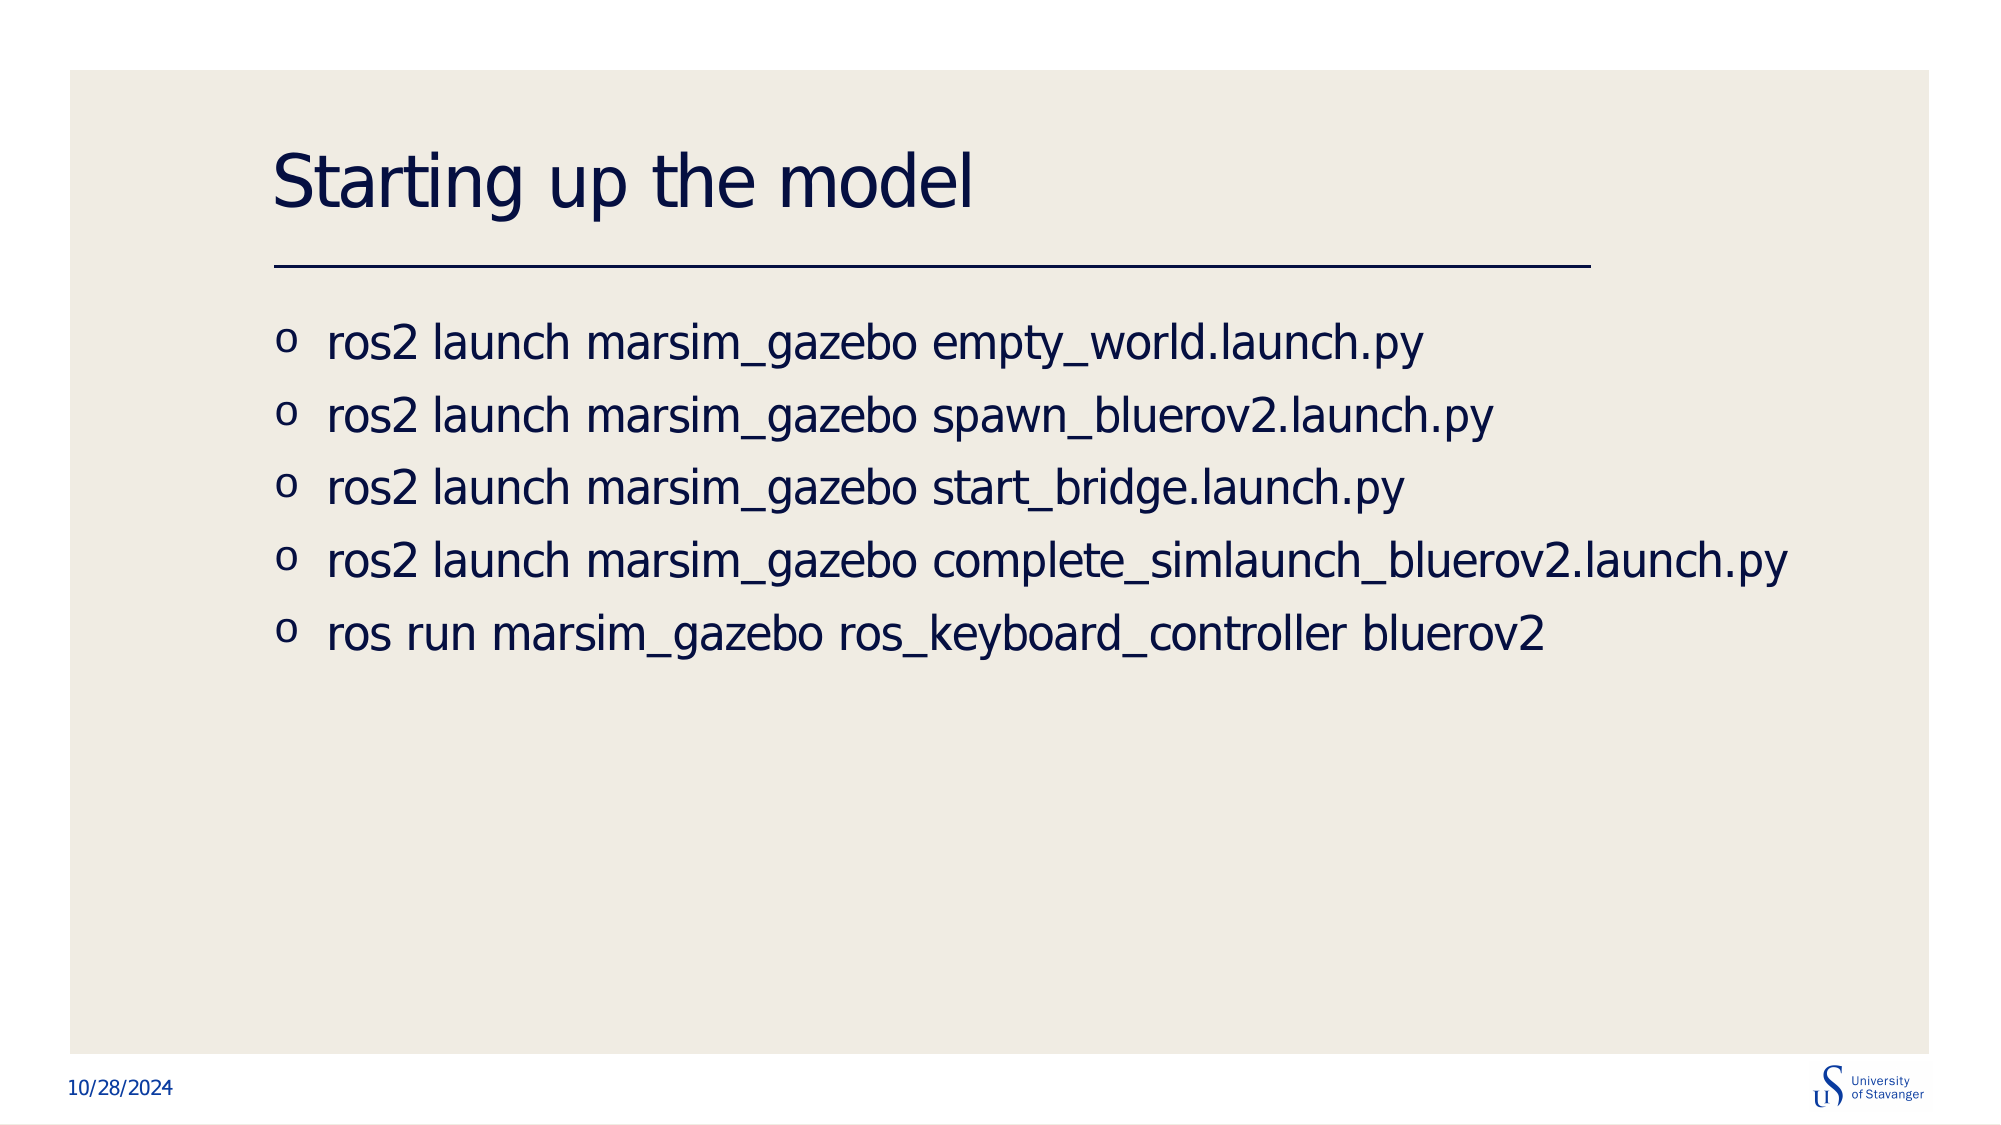

# Starting up the model
ros2 launch marsim_gazebo empty_world.launch.py
ros2 launch marsim_gazebo spawn_bluerov2.launch.py
ros2 launch marsim_gazebo start_bridge.launch.py
ros2 launch marsim_gazebo complete_simlaunch_bluerov2.launch.py
ros run marsim_gazebo ros_keyboard_controller bluerov2

10/28/2024